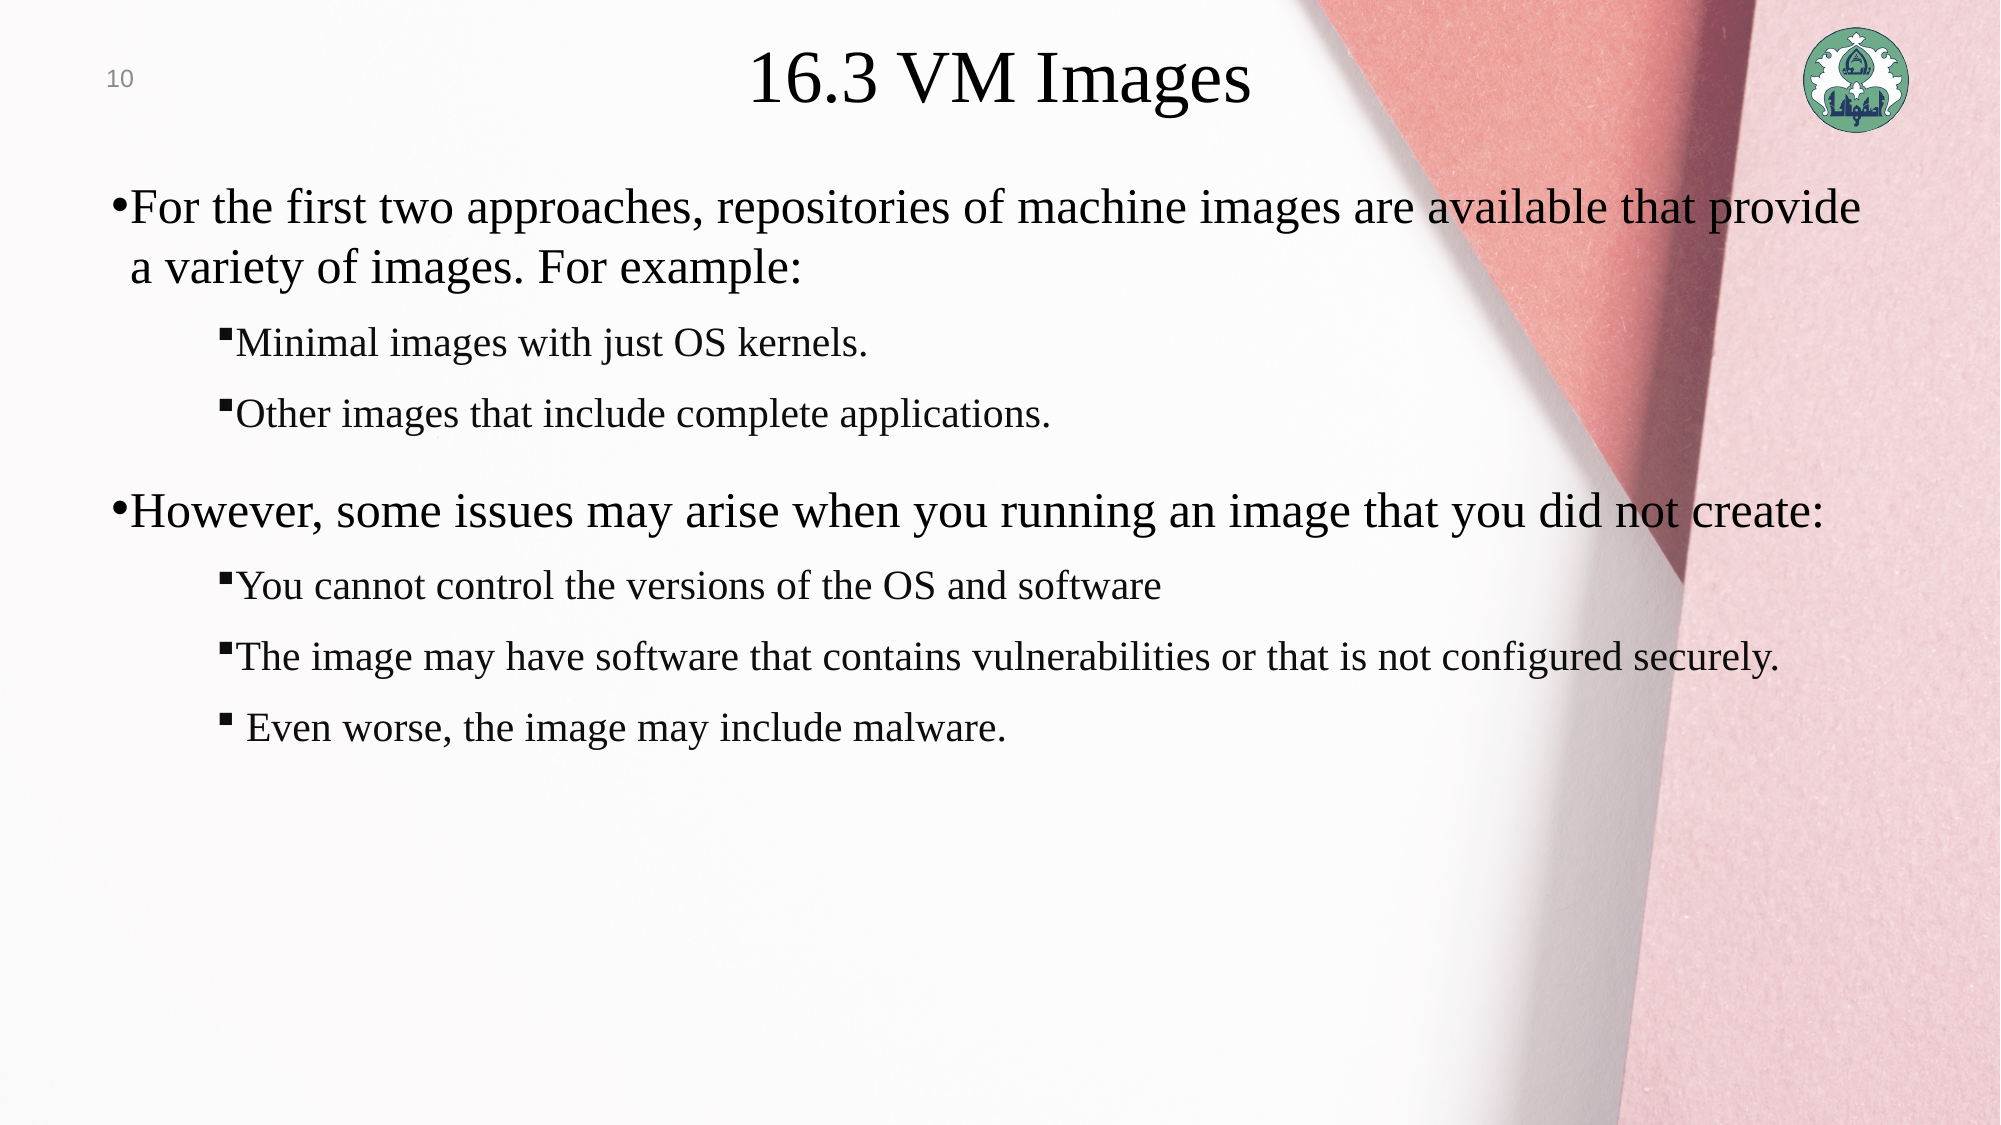

10
# 16.3 VM Images
For the first two approaches, repositories of machine images are available that provide a variety of images. For example:
Minimal images with just OS kernels.
Other images that include complete applications.
However, some issues may arise when you running an image that you did not create:
You cannot control the versions of the OS and software
The image may have software that contains vulnerabilities or that is not configured securely.
 Even worse, the image may include malware.